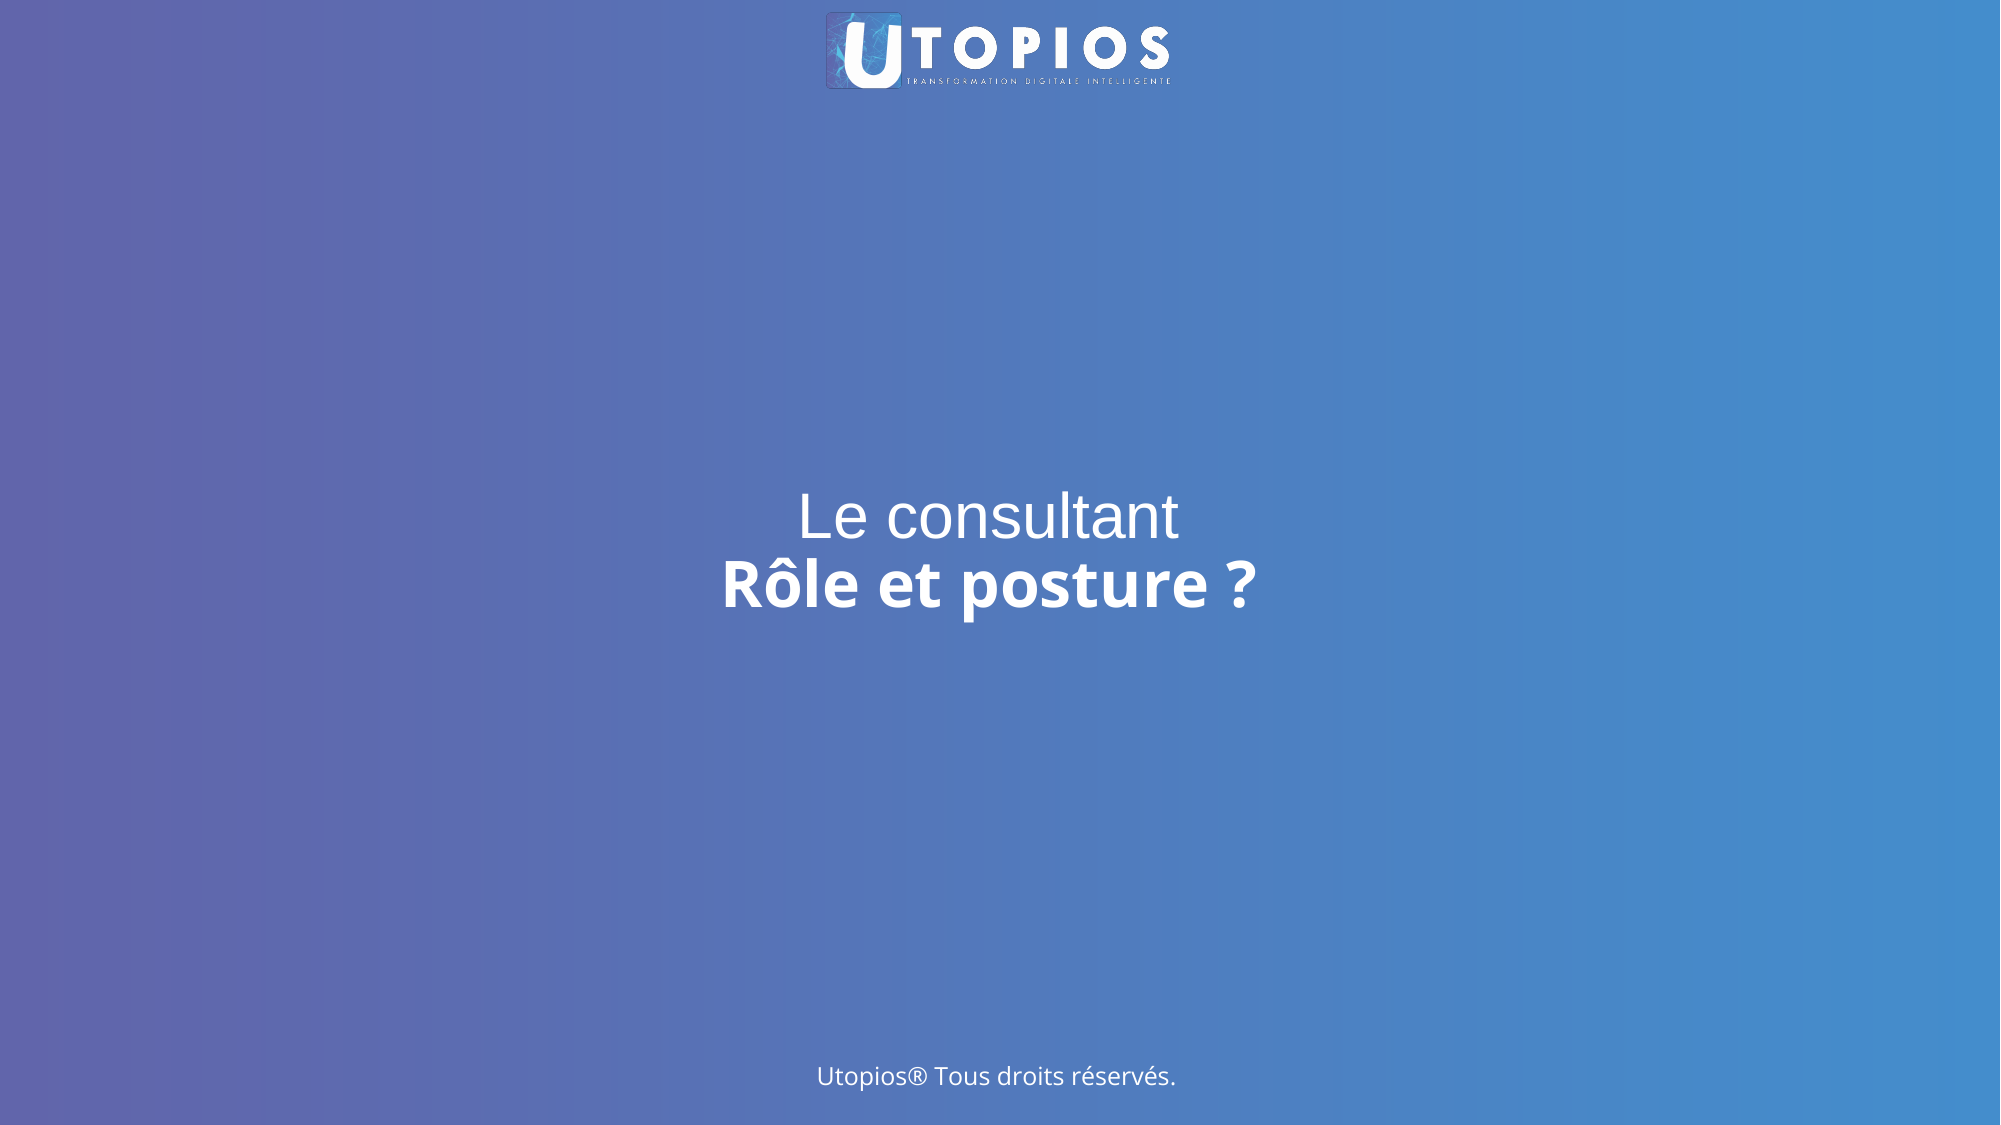

# Le consultant Rôle et posture ?
Utopios® Tous droits réservés.